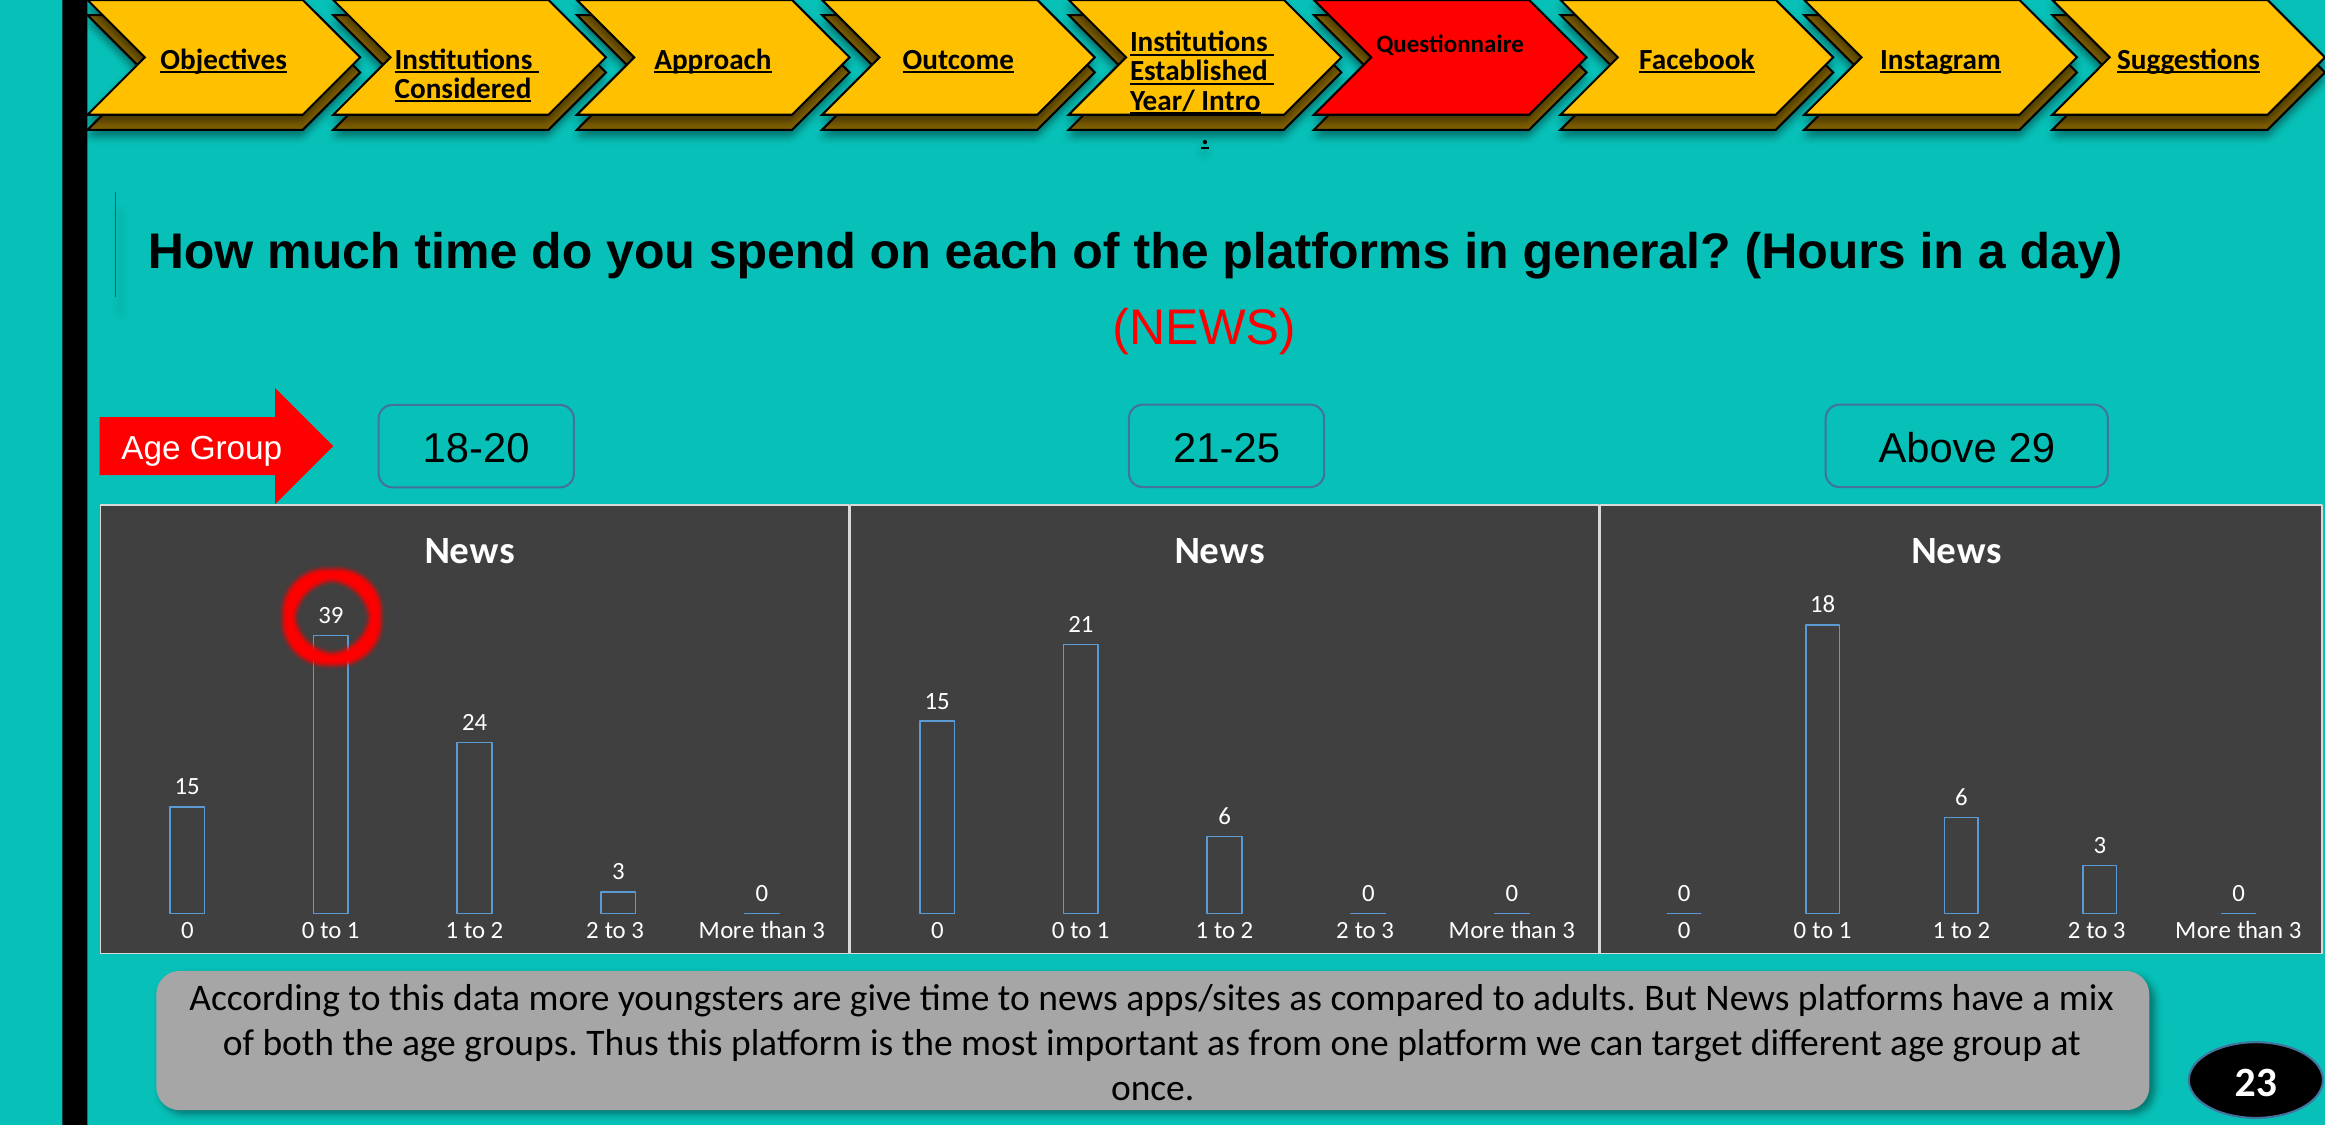

Facebook

Instagram

Suggestions

Objectives

Institutions Considered

Approach

Outcome

Institutions Established Year/ Intro.

Questionnaire

How much time do you spend on each of the platforms in general? (Hours in a day)
(NEWS)
Age Group
Above 29
21-25
18-20

### Chart:

| Category | News  |
|---|---|
| 0 | 15.0 |
| 0 to 1 | 39.0 |
| 1 to 2 | 24.0 |
| 2 to 3  | 3.0 |
| More than 3 | 0.0 |

### Chart:

| Category | News  |
|---|---|
| 0 | 15.0 |
| 0 to 1 | 21.0 |
| 1 to 2 | 6.0 |
| 2 to 3  | 0.0 |
| More than 3 | 0.0 |

### Chart:

| Category | News  |
|---|---|
| 0 | 0.0 |
| 0 to 1 | 18.0 |
| 1 to 2 | 6.0 |
| 2 to 3  | 3.0 |
| More than 3 | 0.0 |
According to this data more youngsters are give time to news apps/sites as compared to adults. But News platforms have a mix of both the age groups. Thus this platform is the most important as from one platform we can target different age group at once.
23